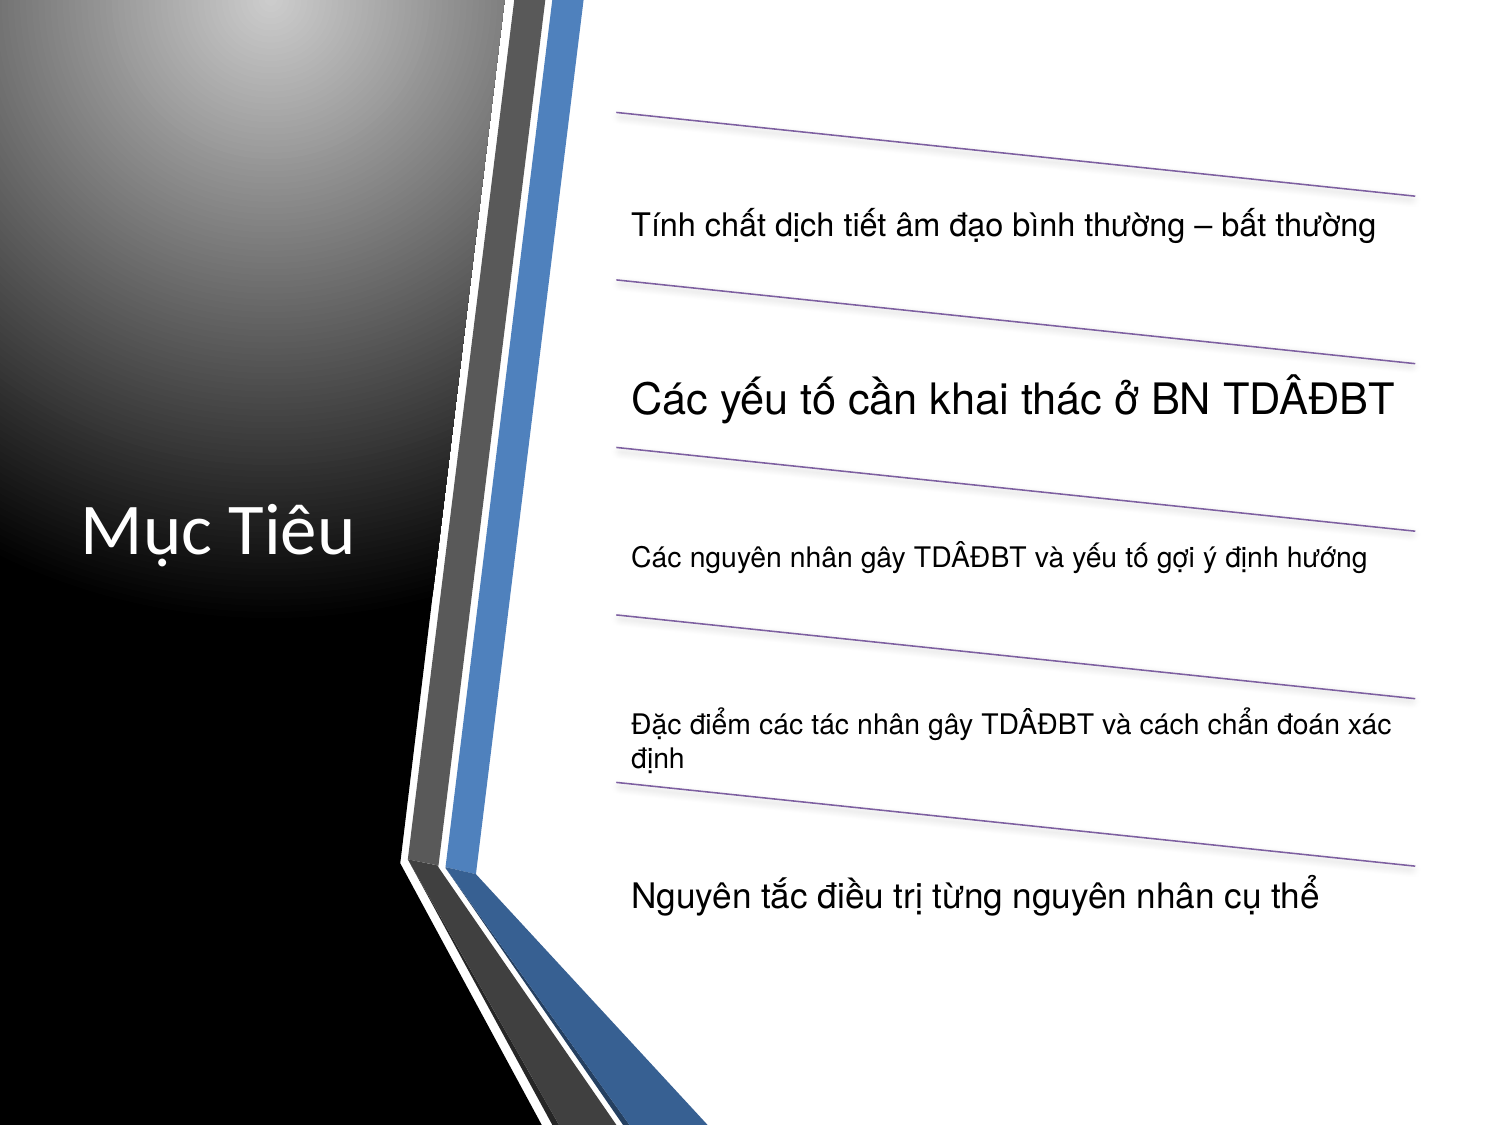

# Mục Tiêu
Tính chất dịch tiết âm đạo bình thường – bất thường
Các yếu tố cần khai thác ở BN TDÂĐBT
Các nguyên nhân gây TDÂĐBT và yếu tố gợi ý định hướng
Đặc điểm các tác nhân gây TDÂĐBT và cách chẩn đoán xác định
Nguyên tắc điều trị từng nguyên nhân cụ thể